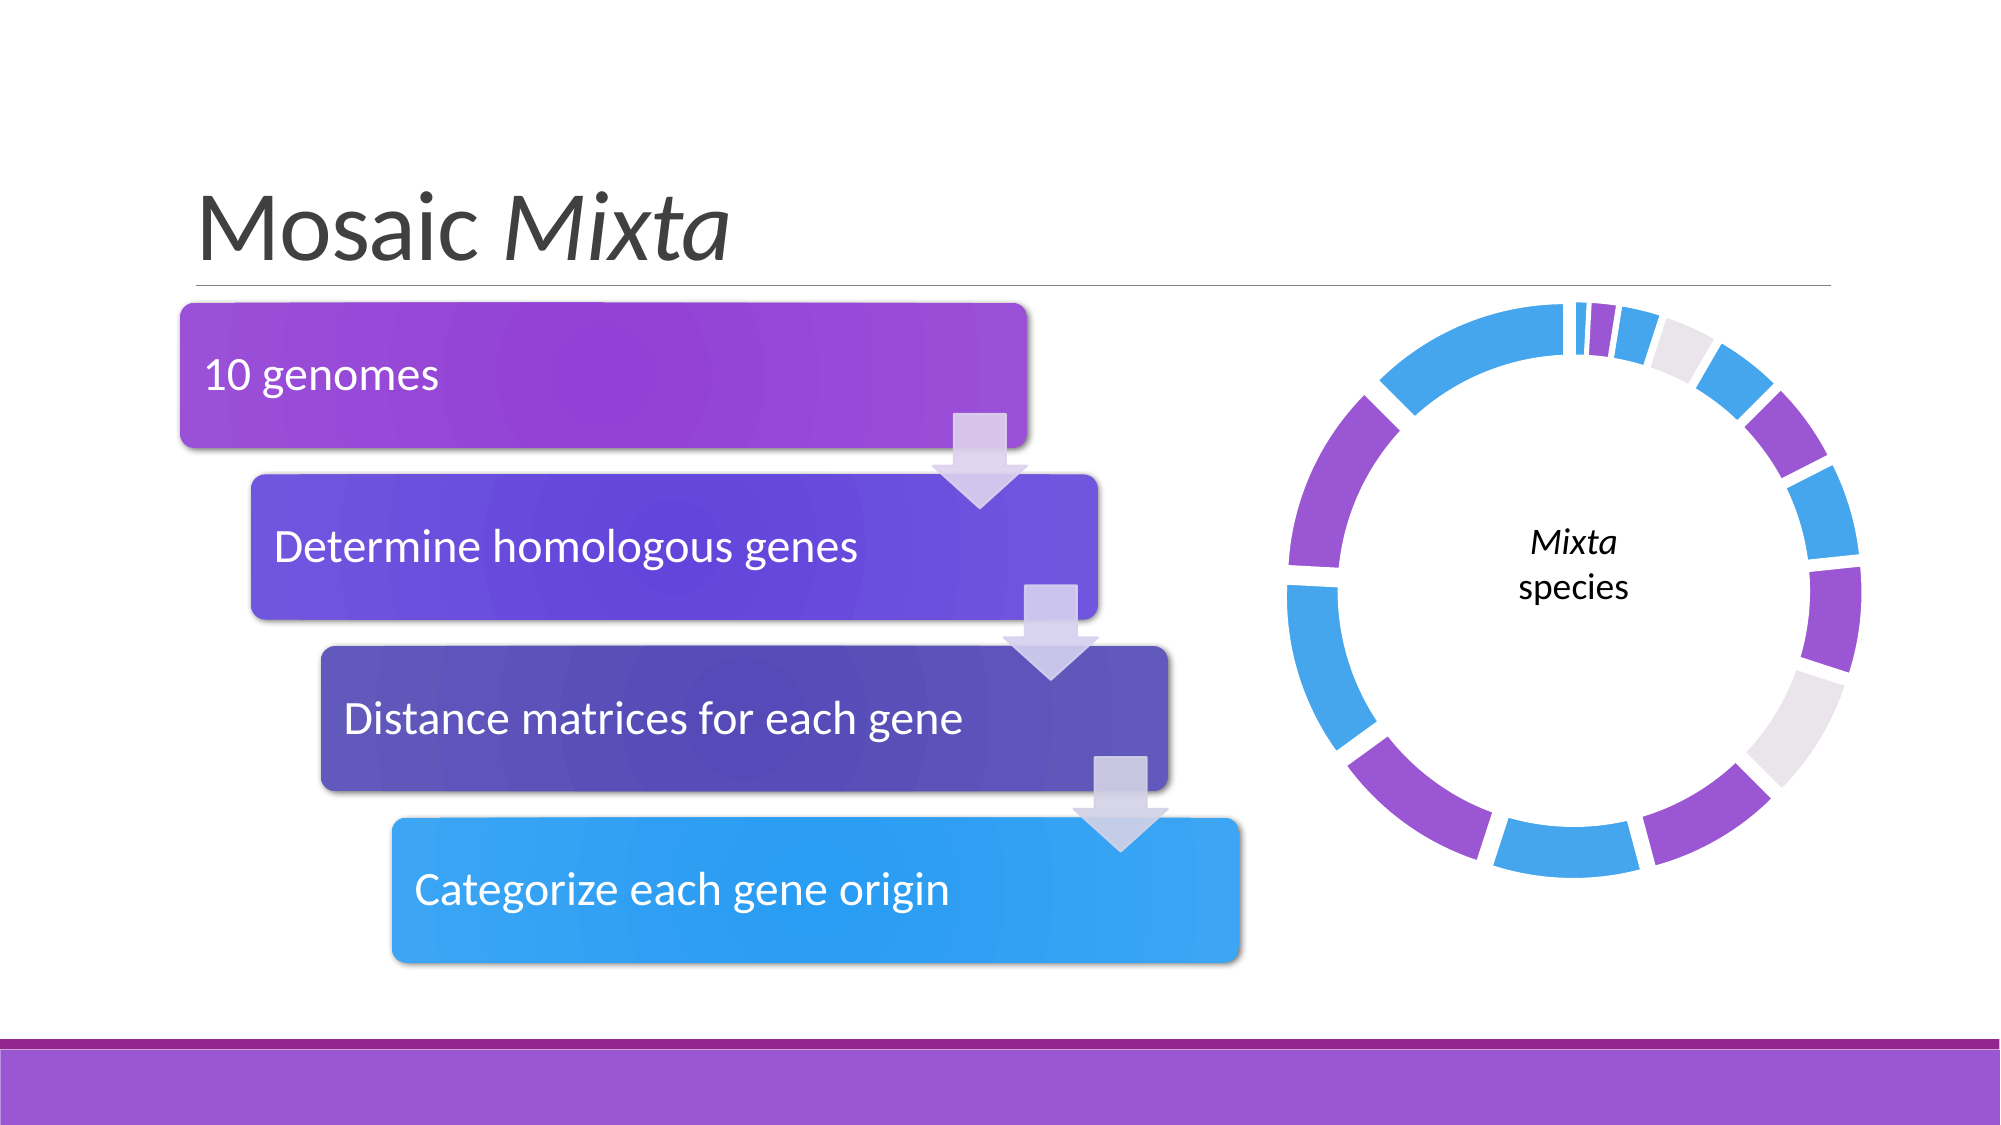

# Mosaic Mixta

### Chart

| Category |  |  |
|---|---|---|
10 genomes
Determine homologous genes
Distance matrices for each gene
Categorize each gene origin

Mixta species